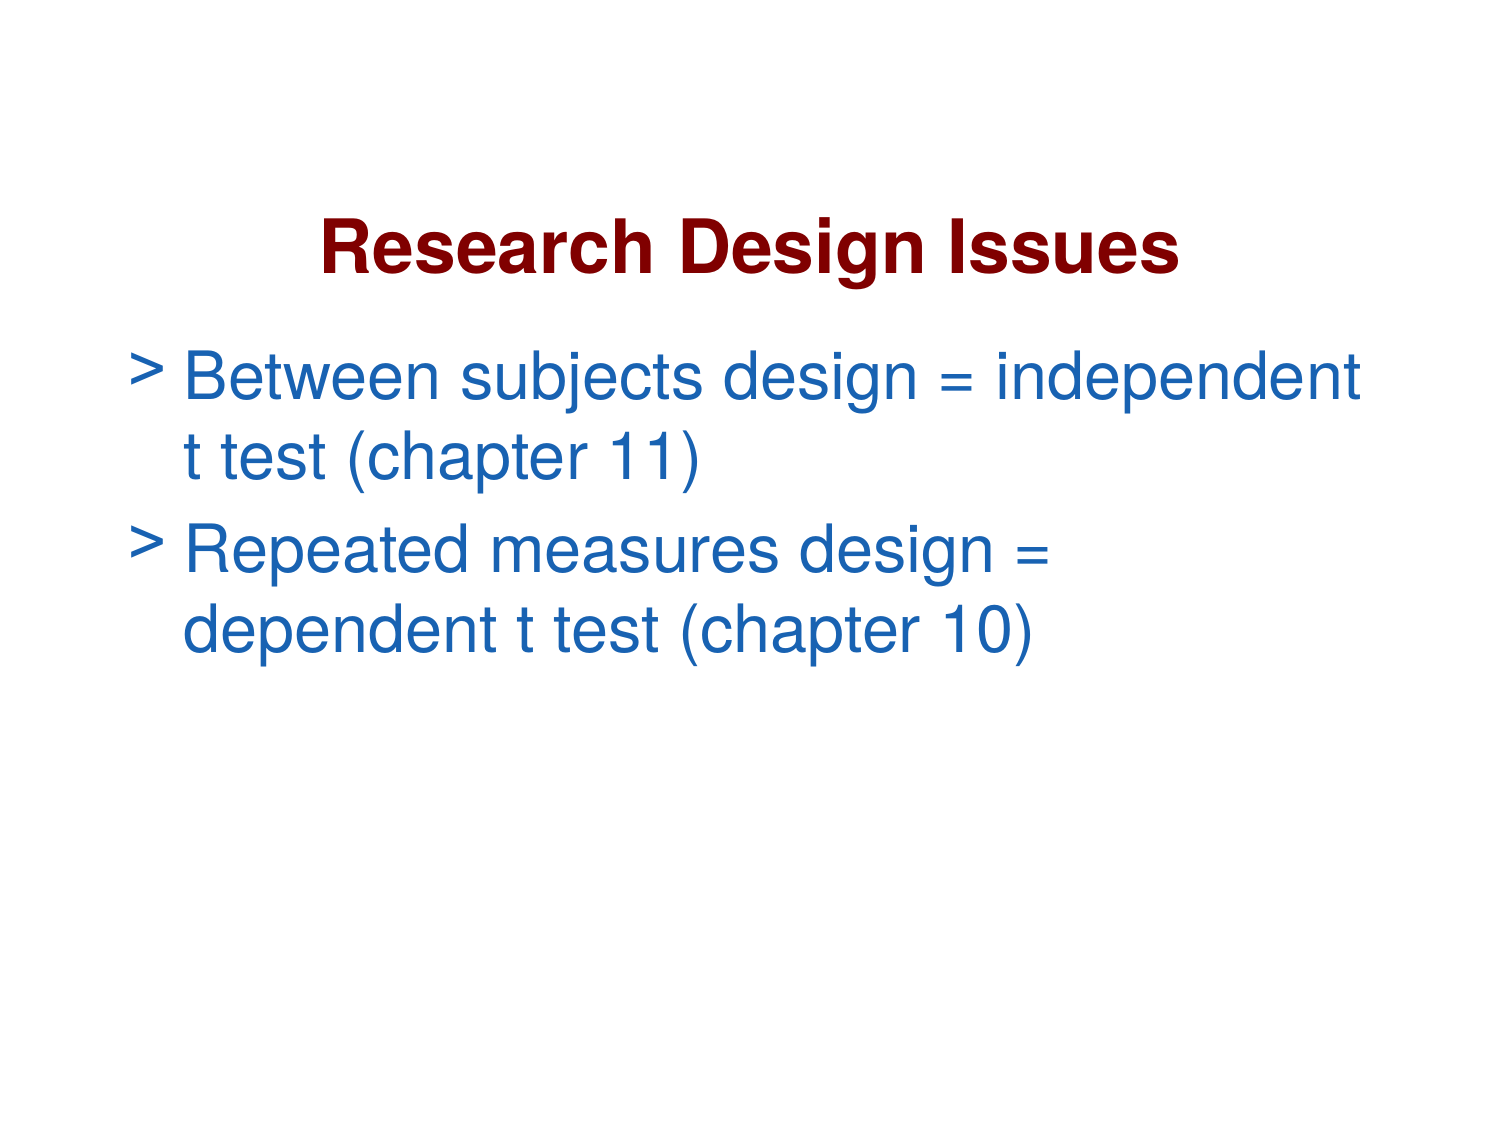

# Research Design Issues
Between subjects design = independent t test (chapter 11)
Repeated measures design = dependent t test (chapter 10)